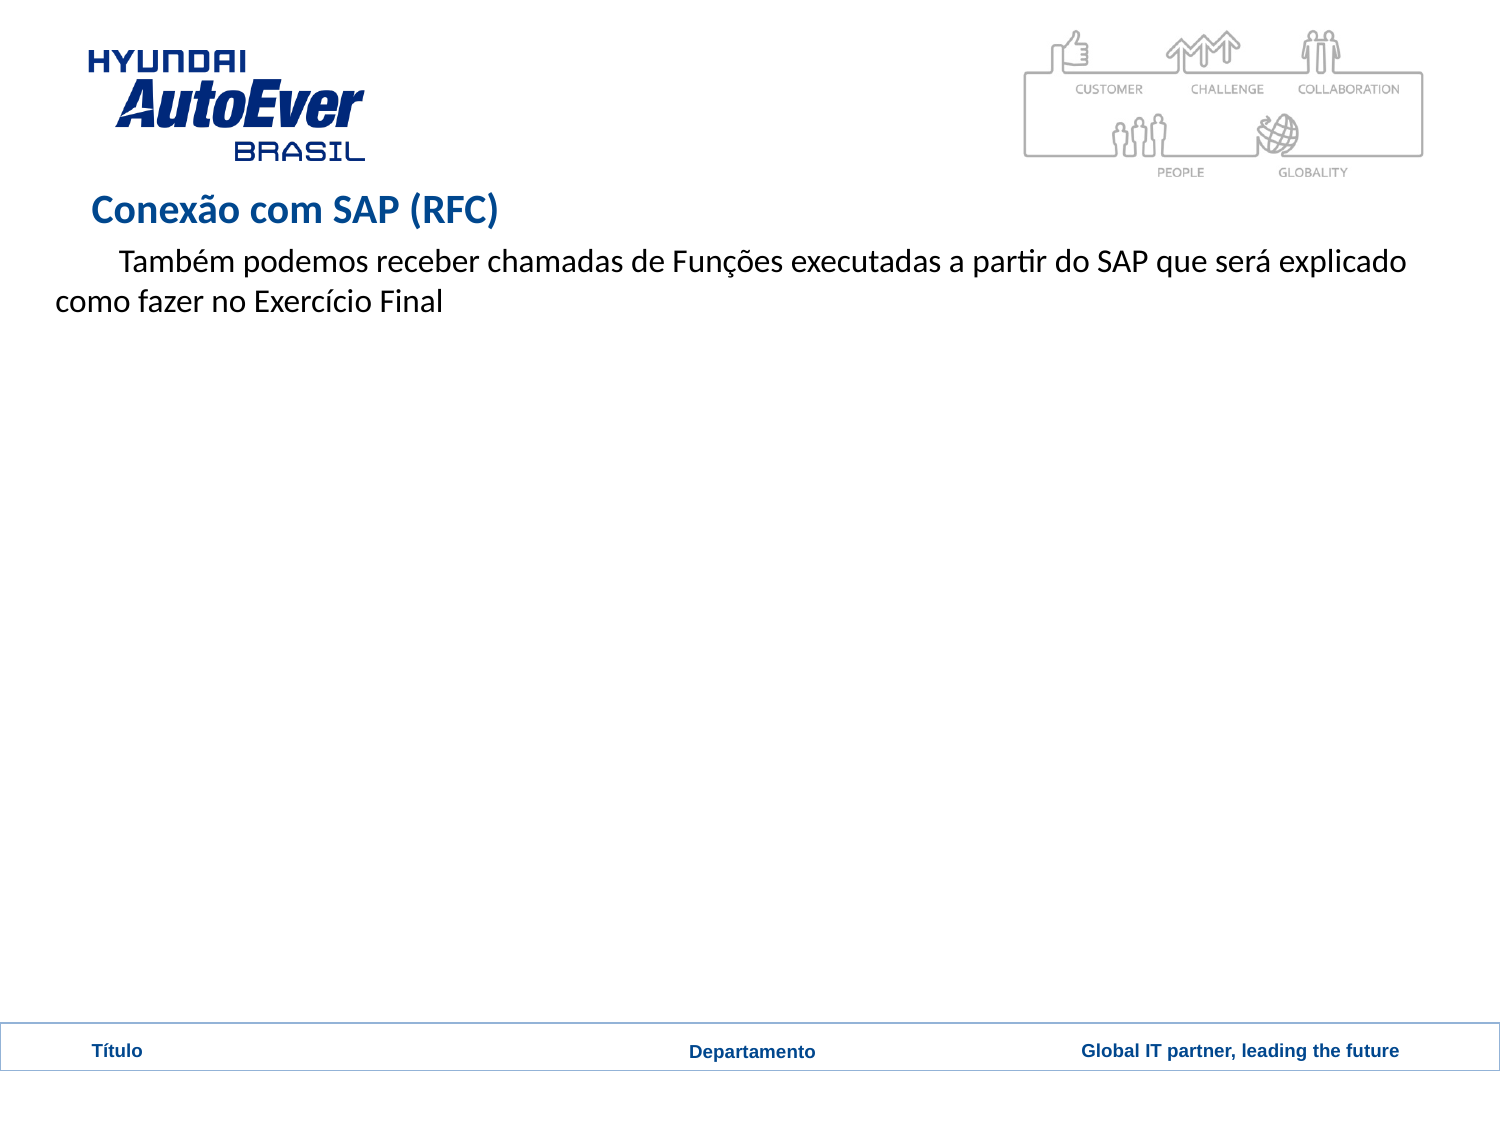

# Conexão com SAP (RFC)
Também podemos receber chamadas de Funções executadas a partir do SAP que será explicado como fazer no Exercício Final